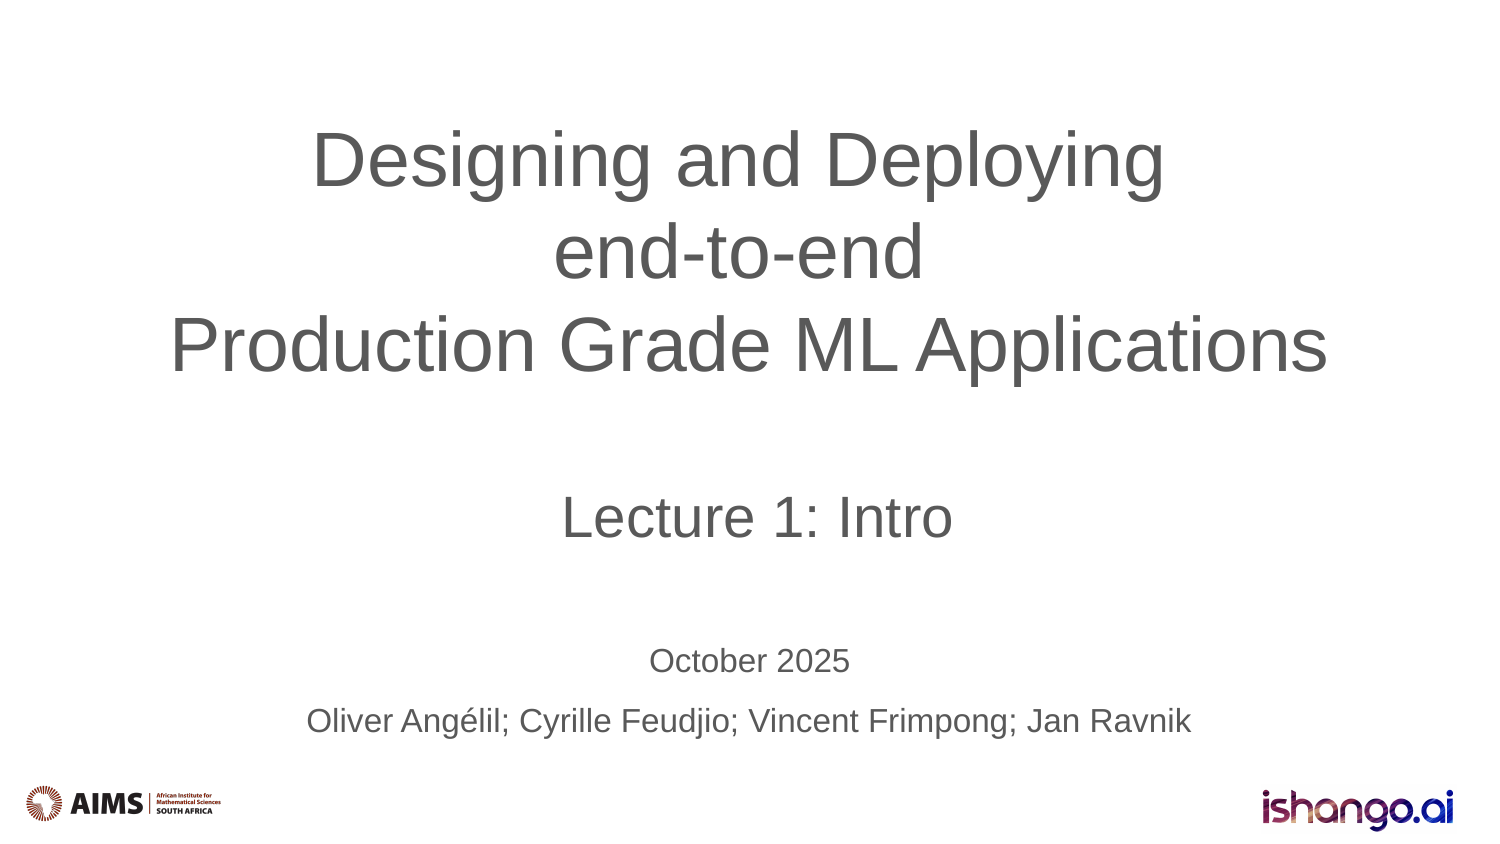

Designing and Deploying
end-to-end
Production Grade ML Applications
 Lecture 1: Intro

October 2025
Oliver Angélil; Cyrille Feudjio; Vincent Frimpong; Jan Ravnik